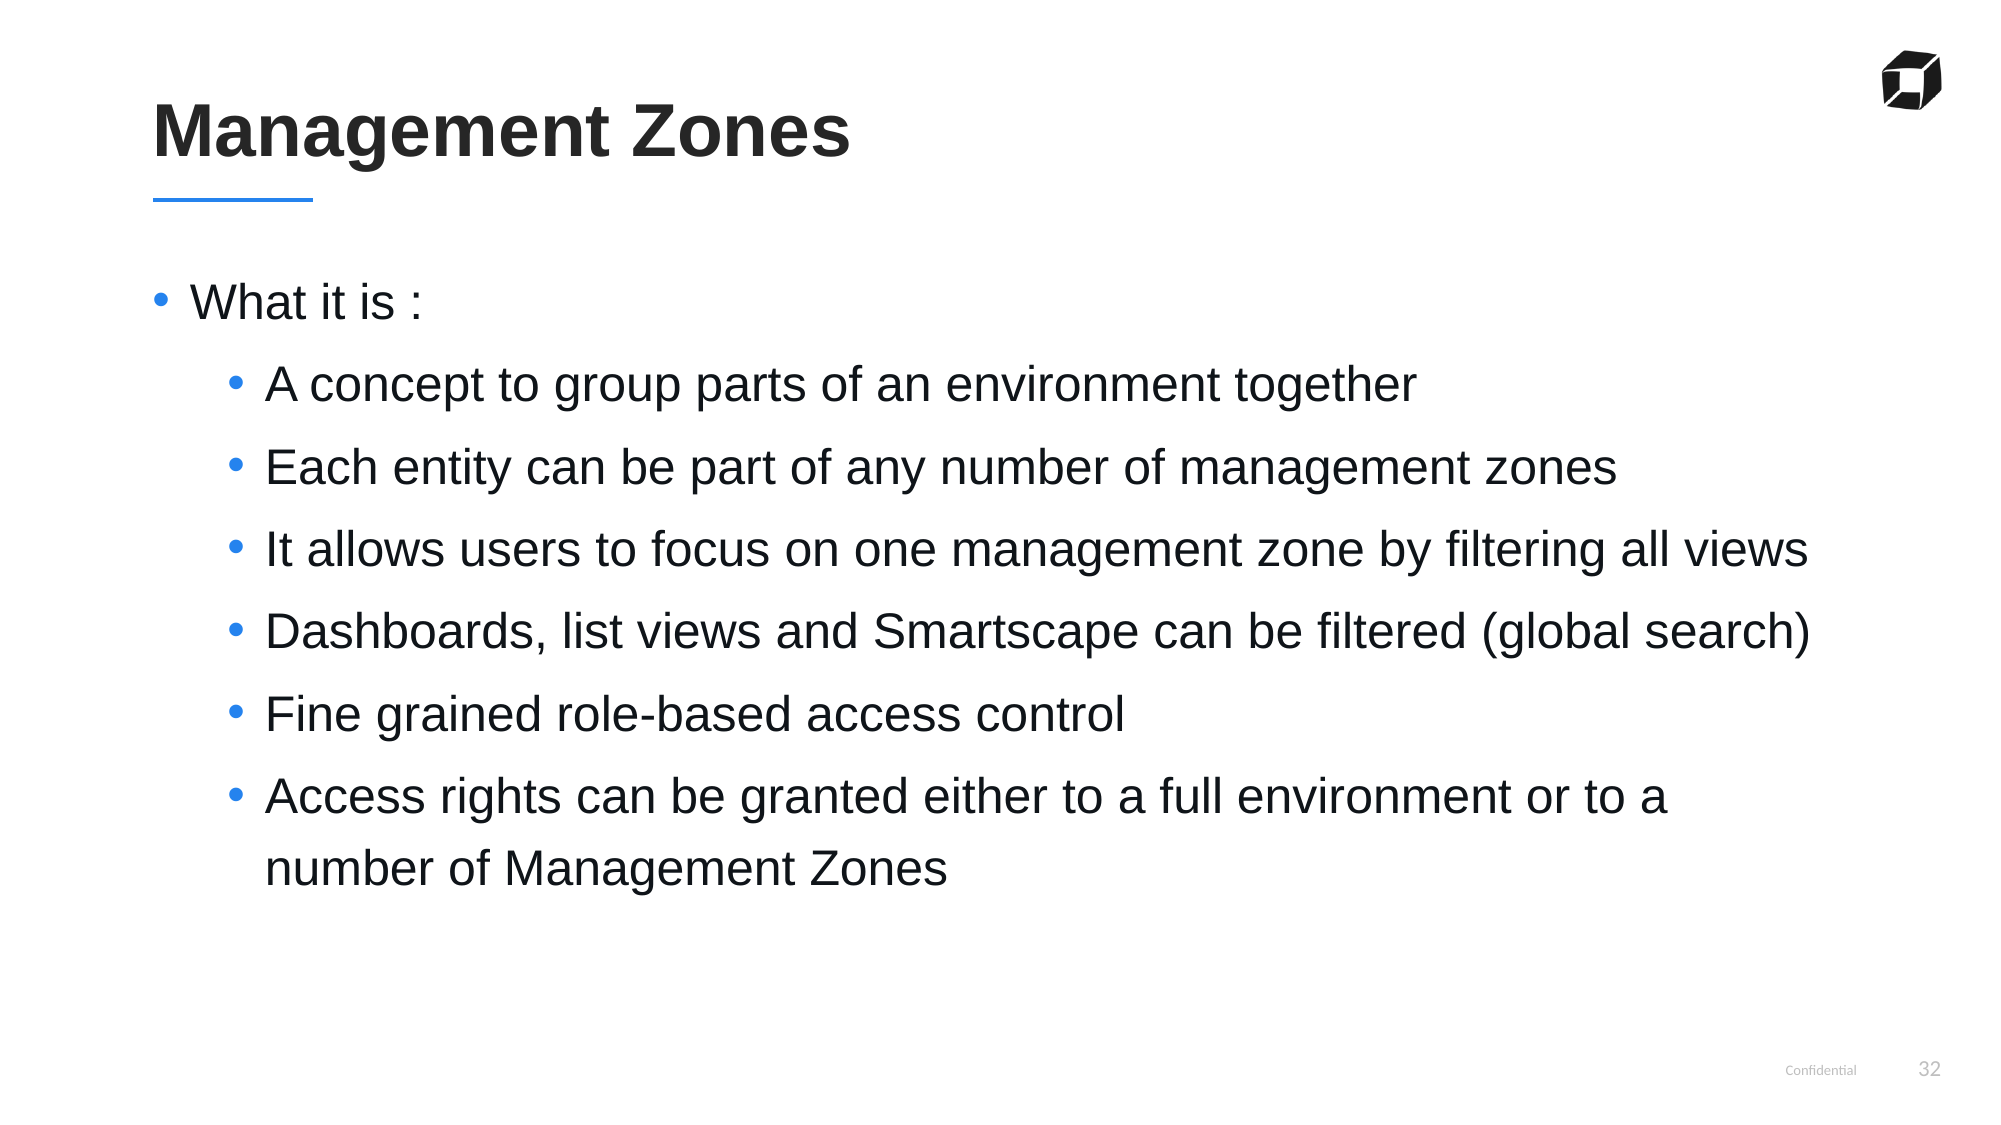

# Management Zones
What it is :
A concept to group parts of an environment together
Each entity can be part of any number of management zones
It allows users to focus on one management zone by filtering all views
Dashboards, list views and Smartscape can be filtered (global search)
Fine grained role-based access control
Access rights can be granted either to a full environment or to a number of Management Zones